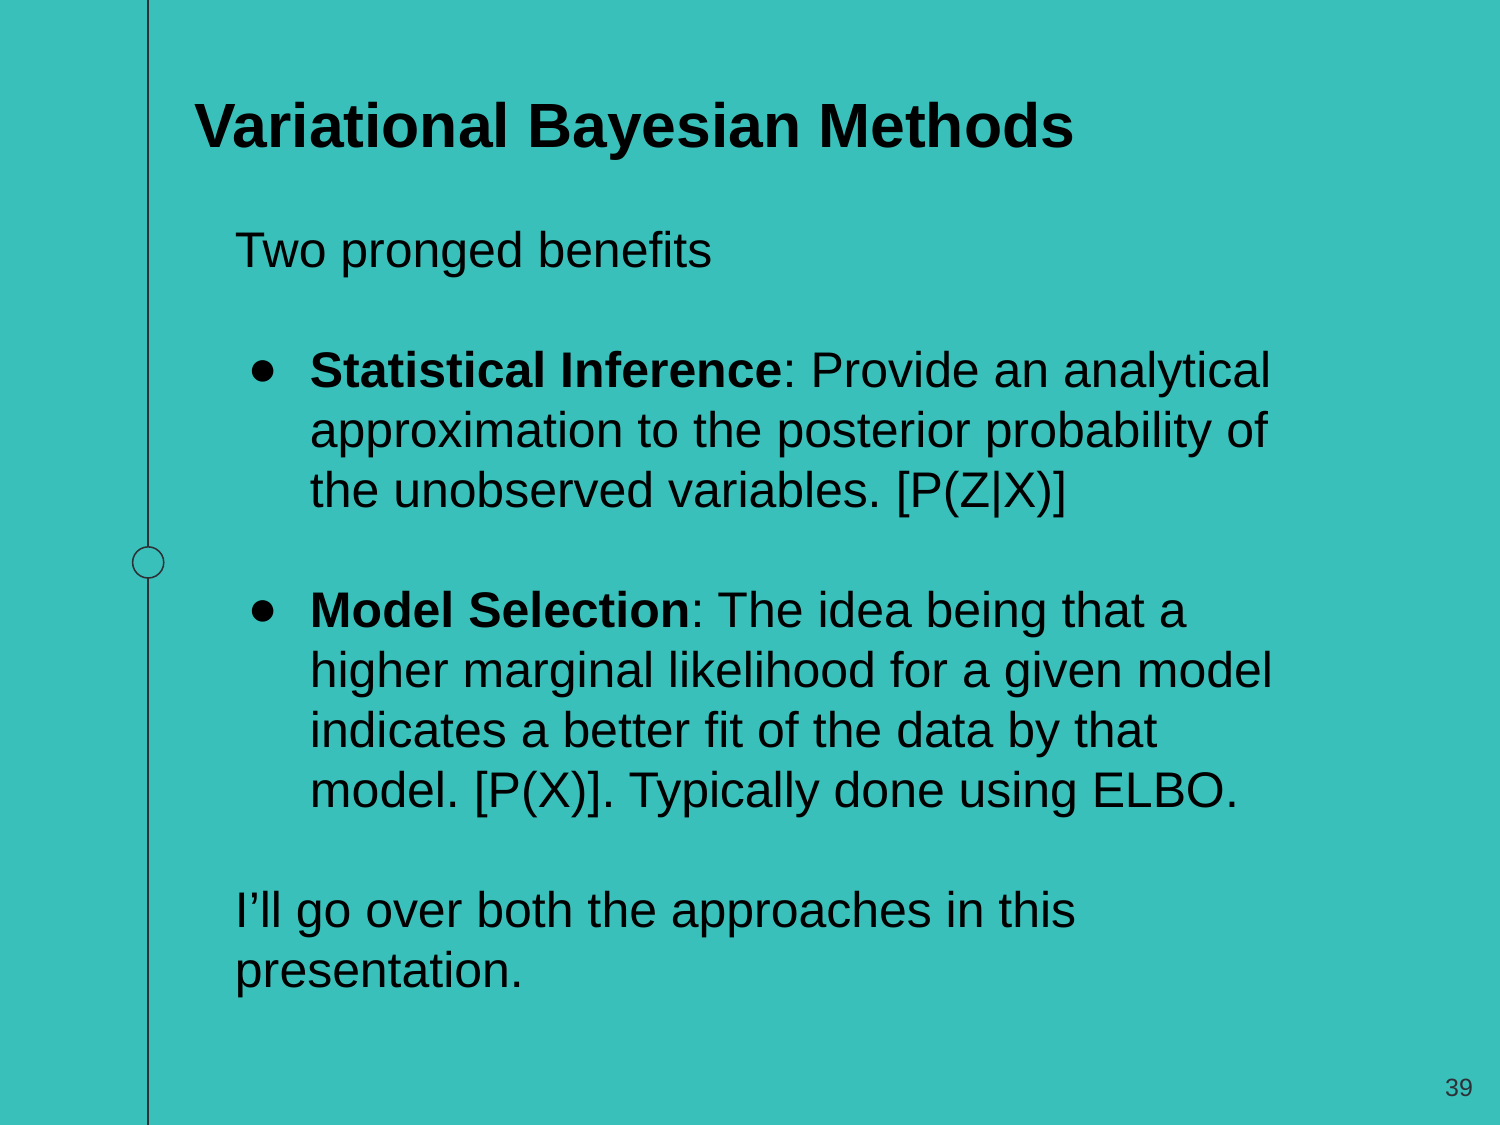

Variational Bayesian Methods
Two pronged benefits

Statistical Inference: Provide an analytical approximation to the posterior probability of the unobserved variables. [P(Z|X)]

Model Selection: The idea being that a higher marginal likelihood for a given model indicates a better fit of the data by that model. [P(X)]. Typically done using ELBO.

I’ll go over both the approaches in this presentation.

39